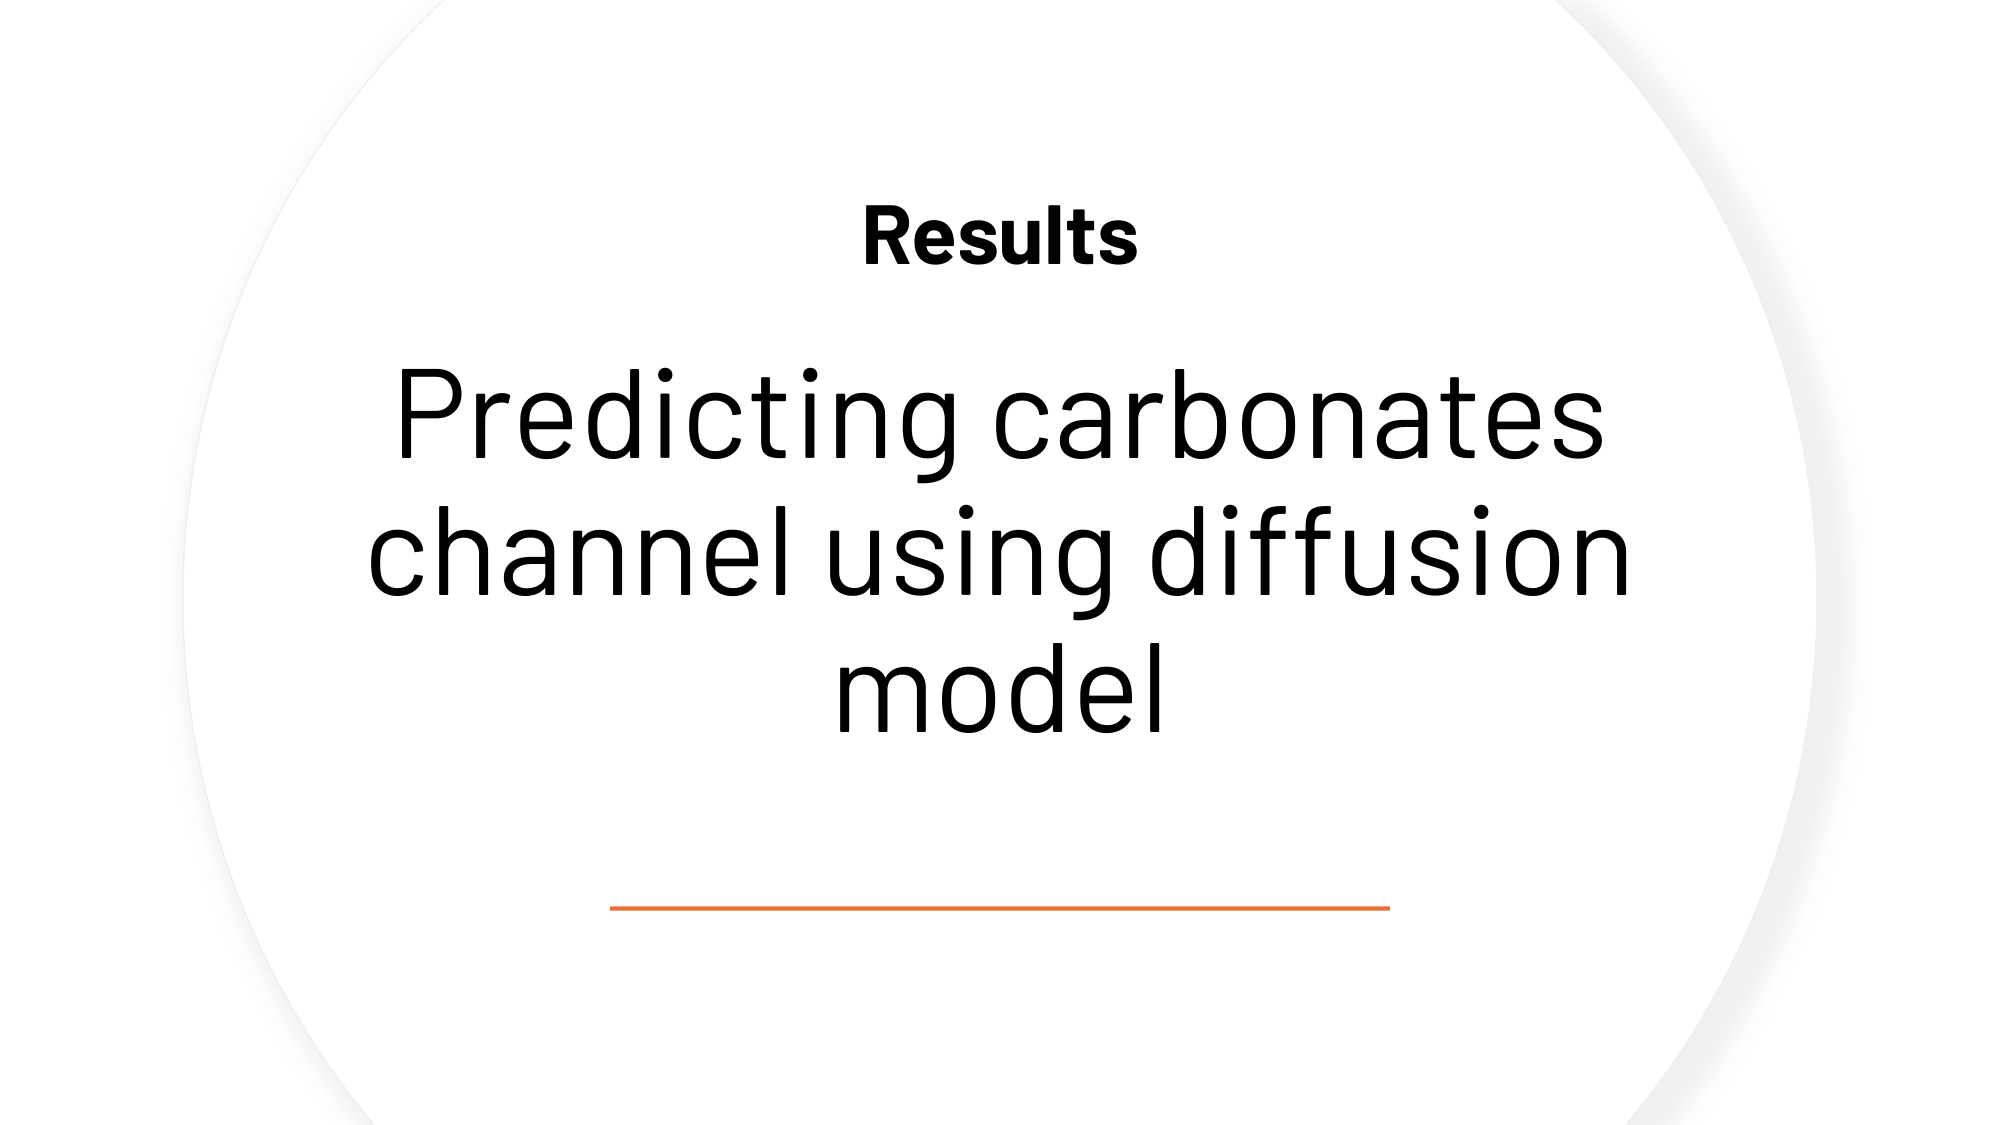

Results
# Predicting carbonates channel using diffusion model

20